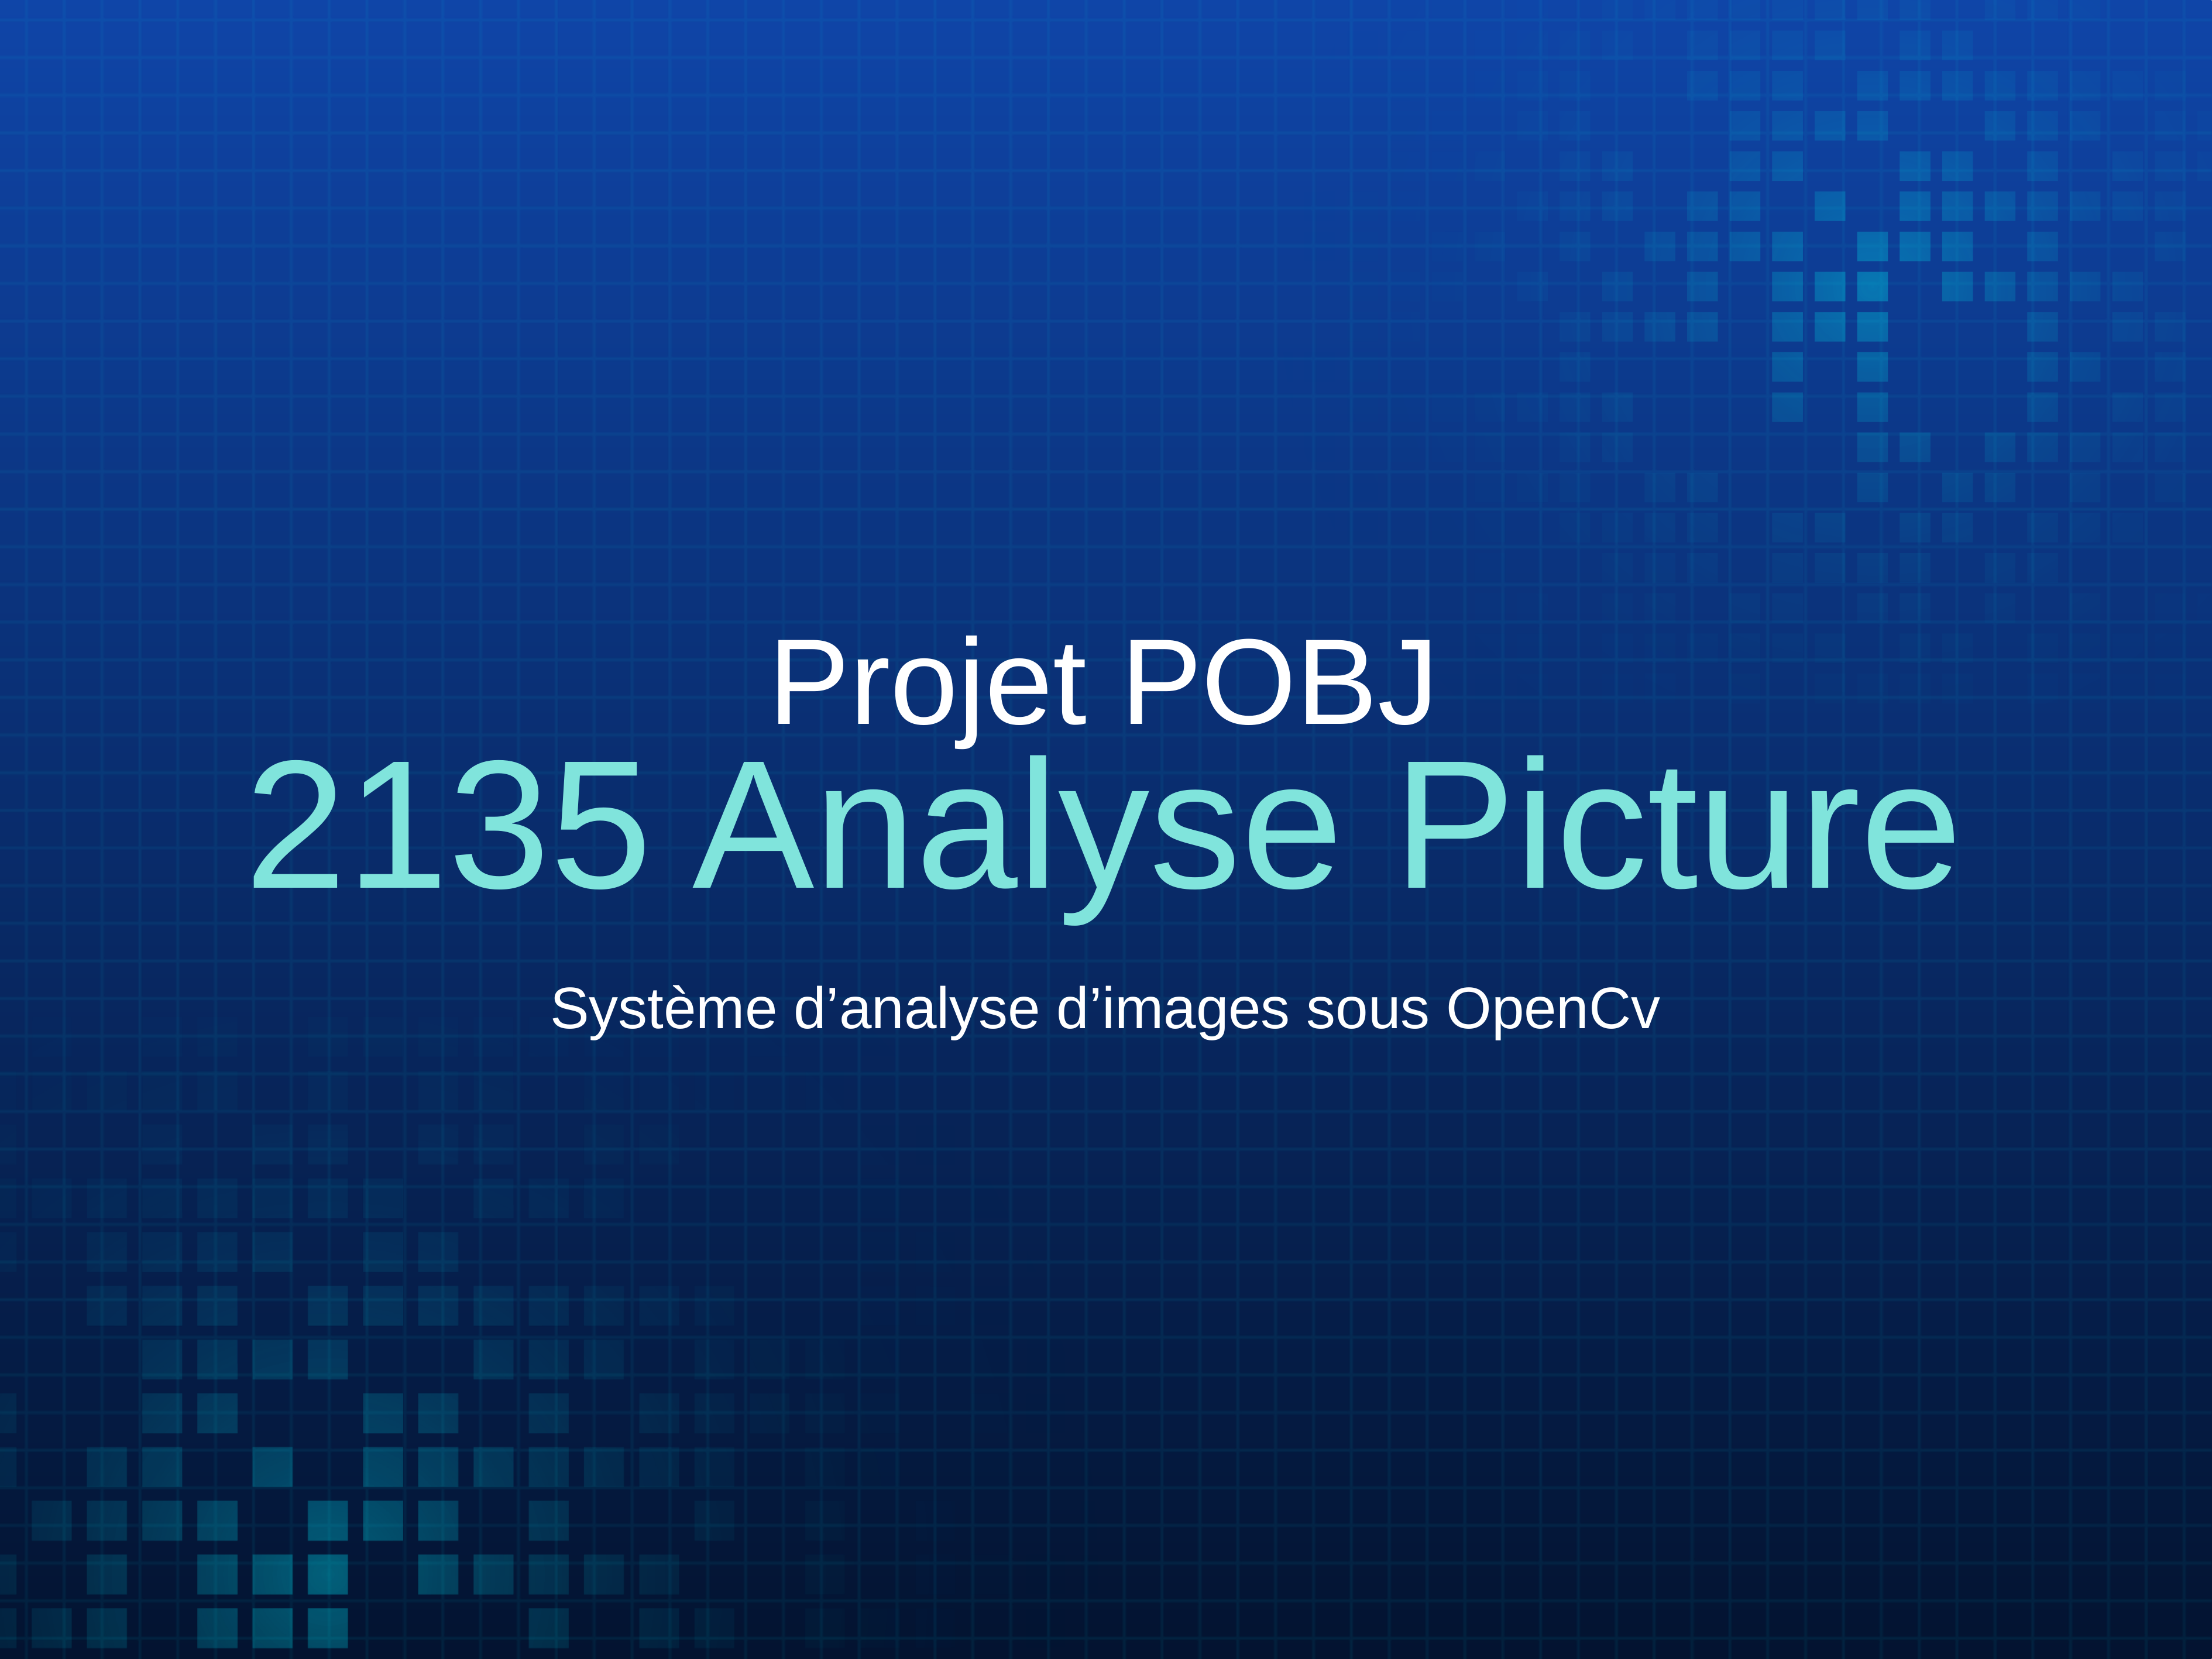

# Projet POBJ 2135 Analyse Picture
Système d’analyse d’images sous OpenCv